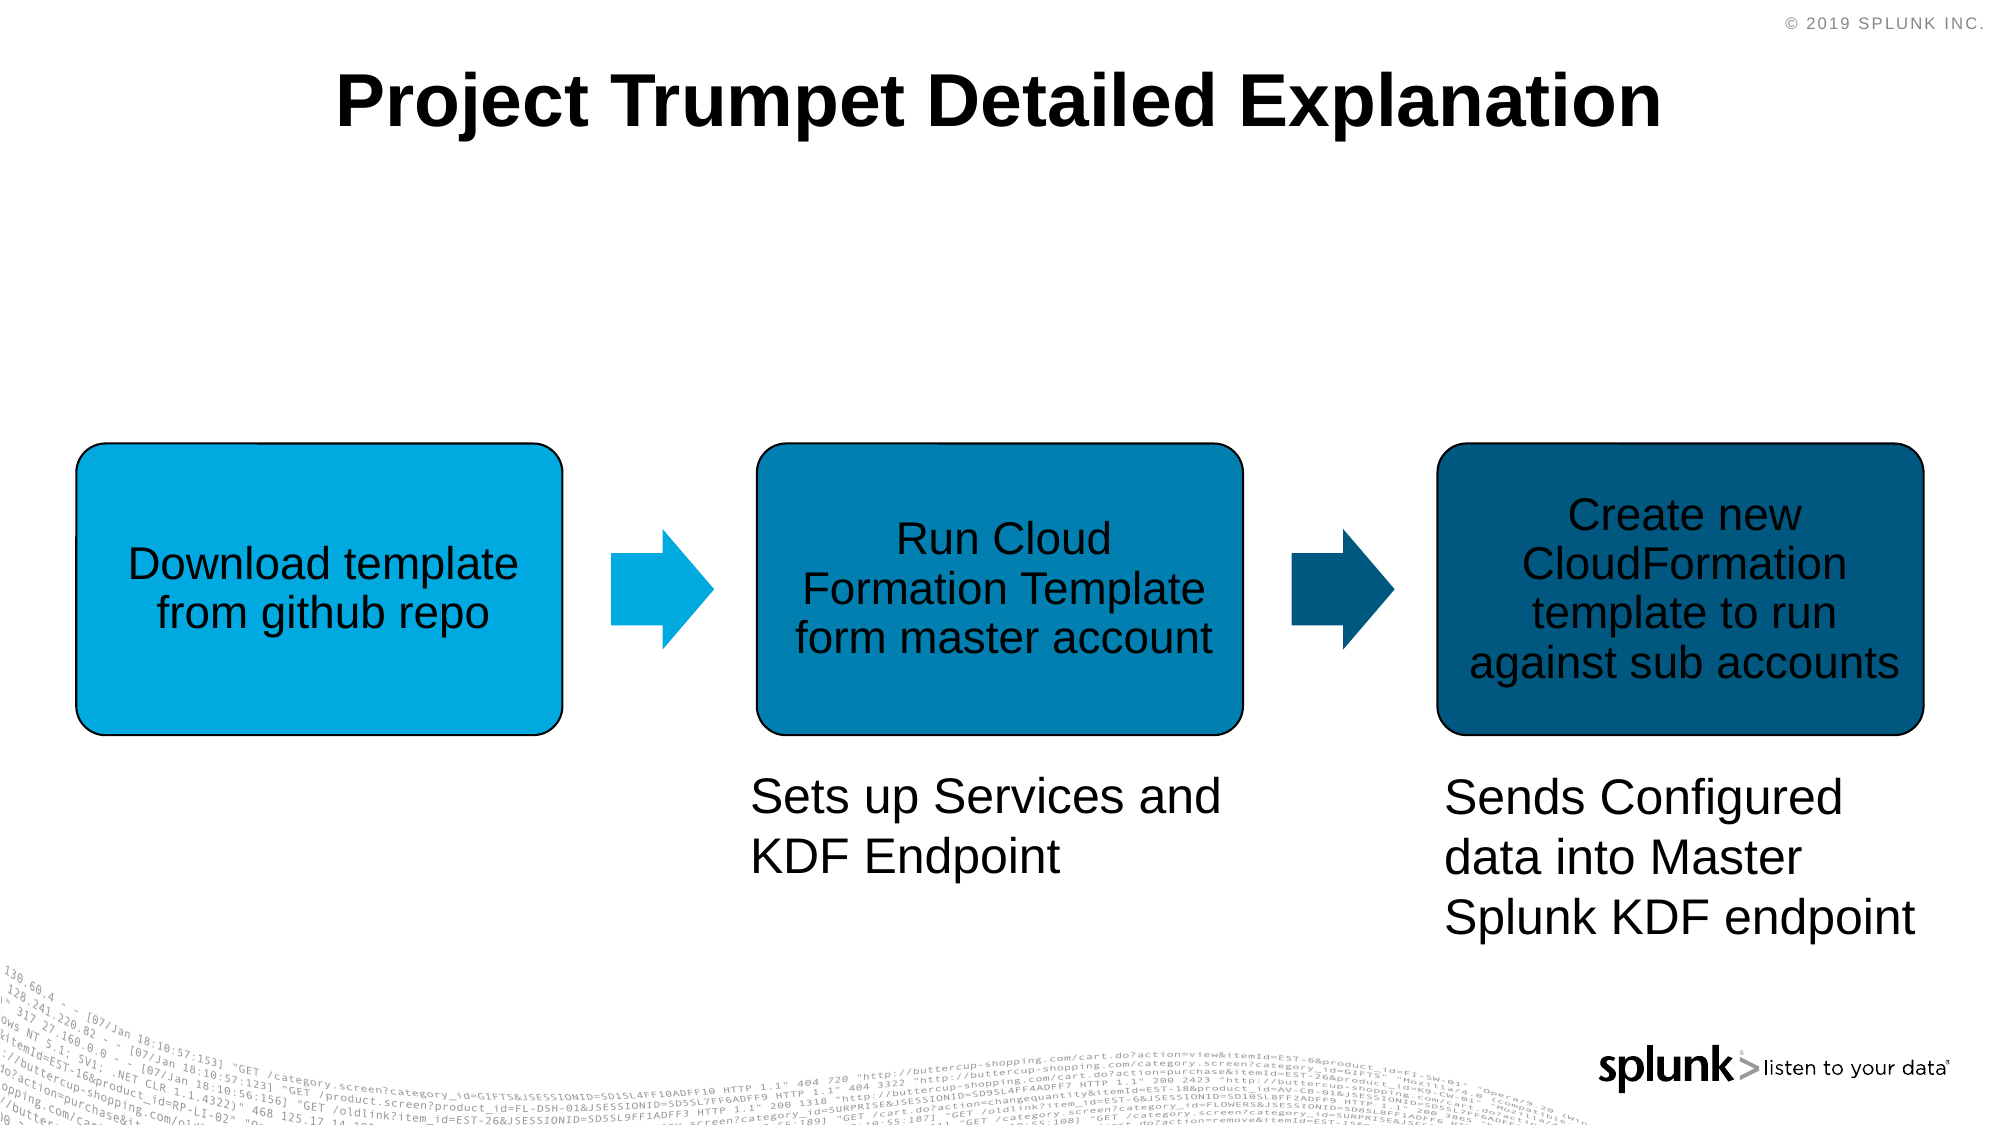

# Project Trumpet Detailed Explanation

Download template from github repo

Run Cloud Formation Template form master account

Create new CloudFormation template to run against sub accounts
Sets up Services and KDF Endpoint
Sends Configured data into Master Splunk KDF endpoint